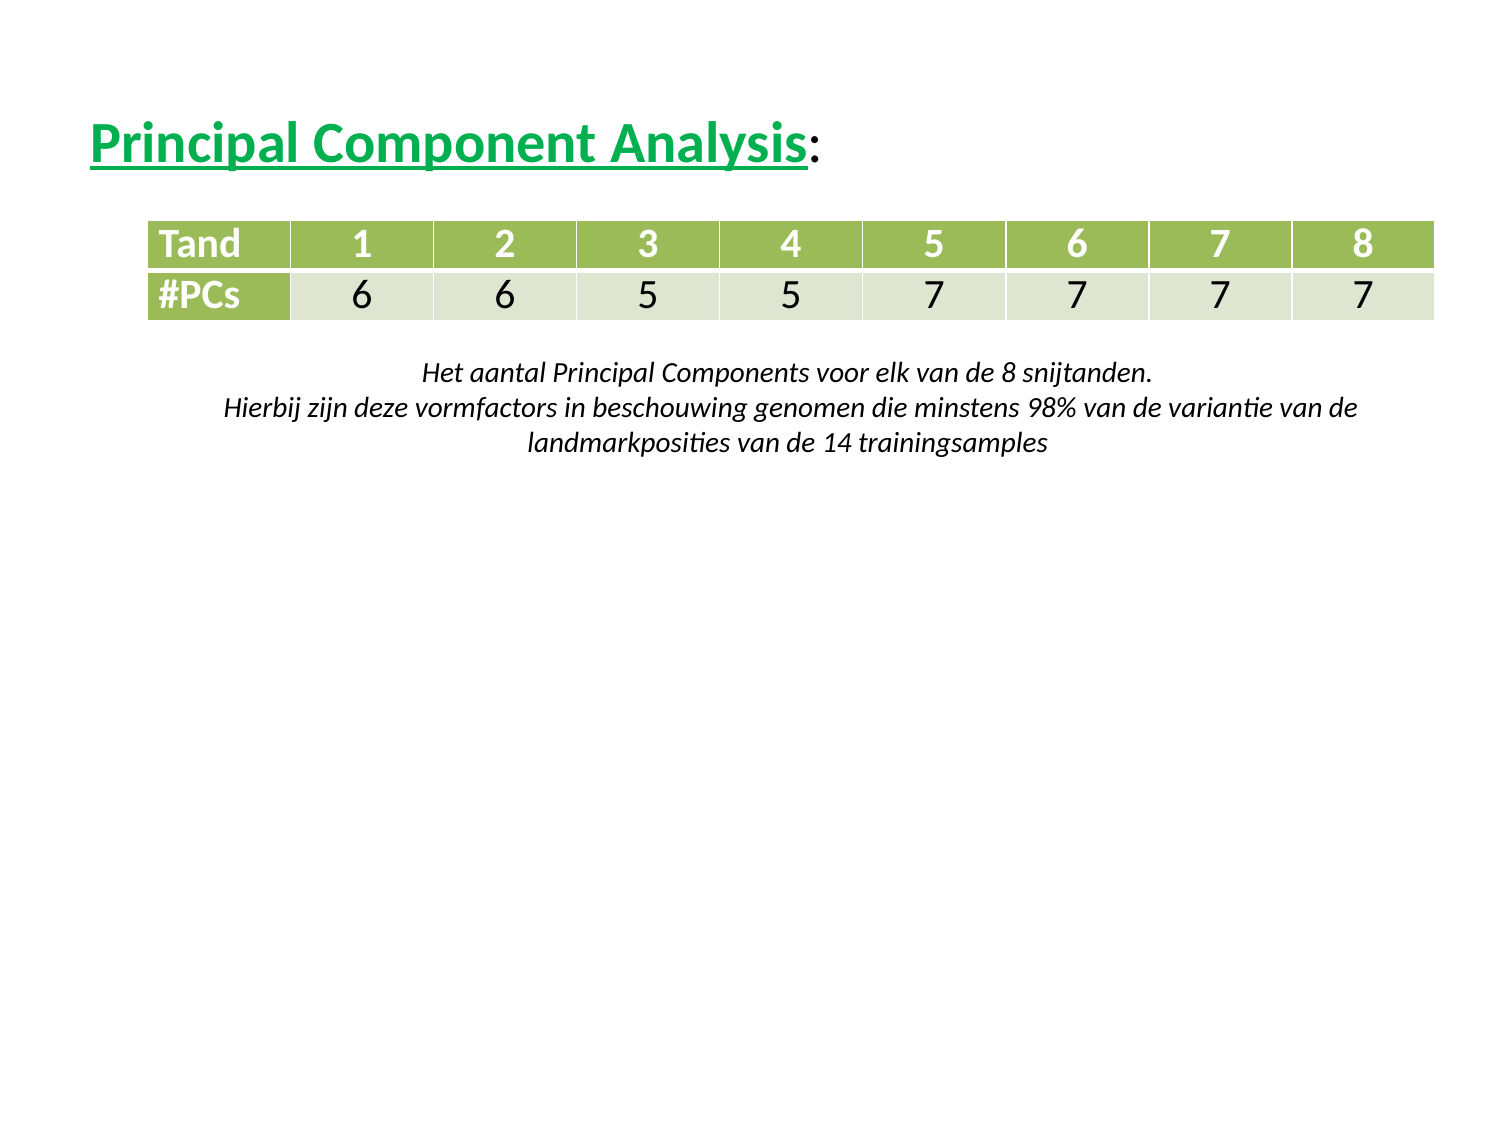

# Principal Component Analysis:
| Tand | 1 | 2 | 3 | 4 | 5 | 6 | 7 | 8 |
| --- | --- | --- | --- | --- | --- | --- | --- | --- |
| #PCs | 6 | 6 | 5 | 5 | 7 | 7 | 7 | 7 |
Het aantal Principal Components voor elk van de 8 snijtanden.
Hierbij zijn deze vormfactors in beschouwing genomen die minstens 98% van de variantie van de landmarkposities van de 14 trainingsamples